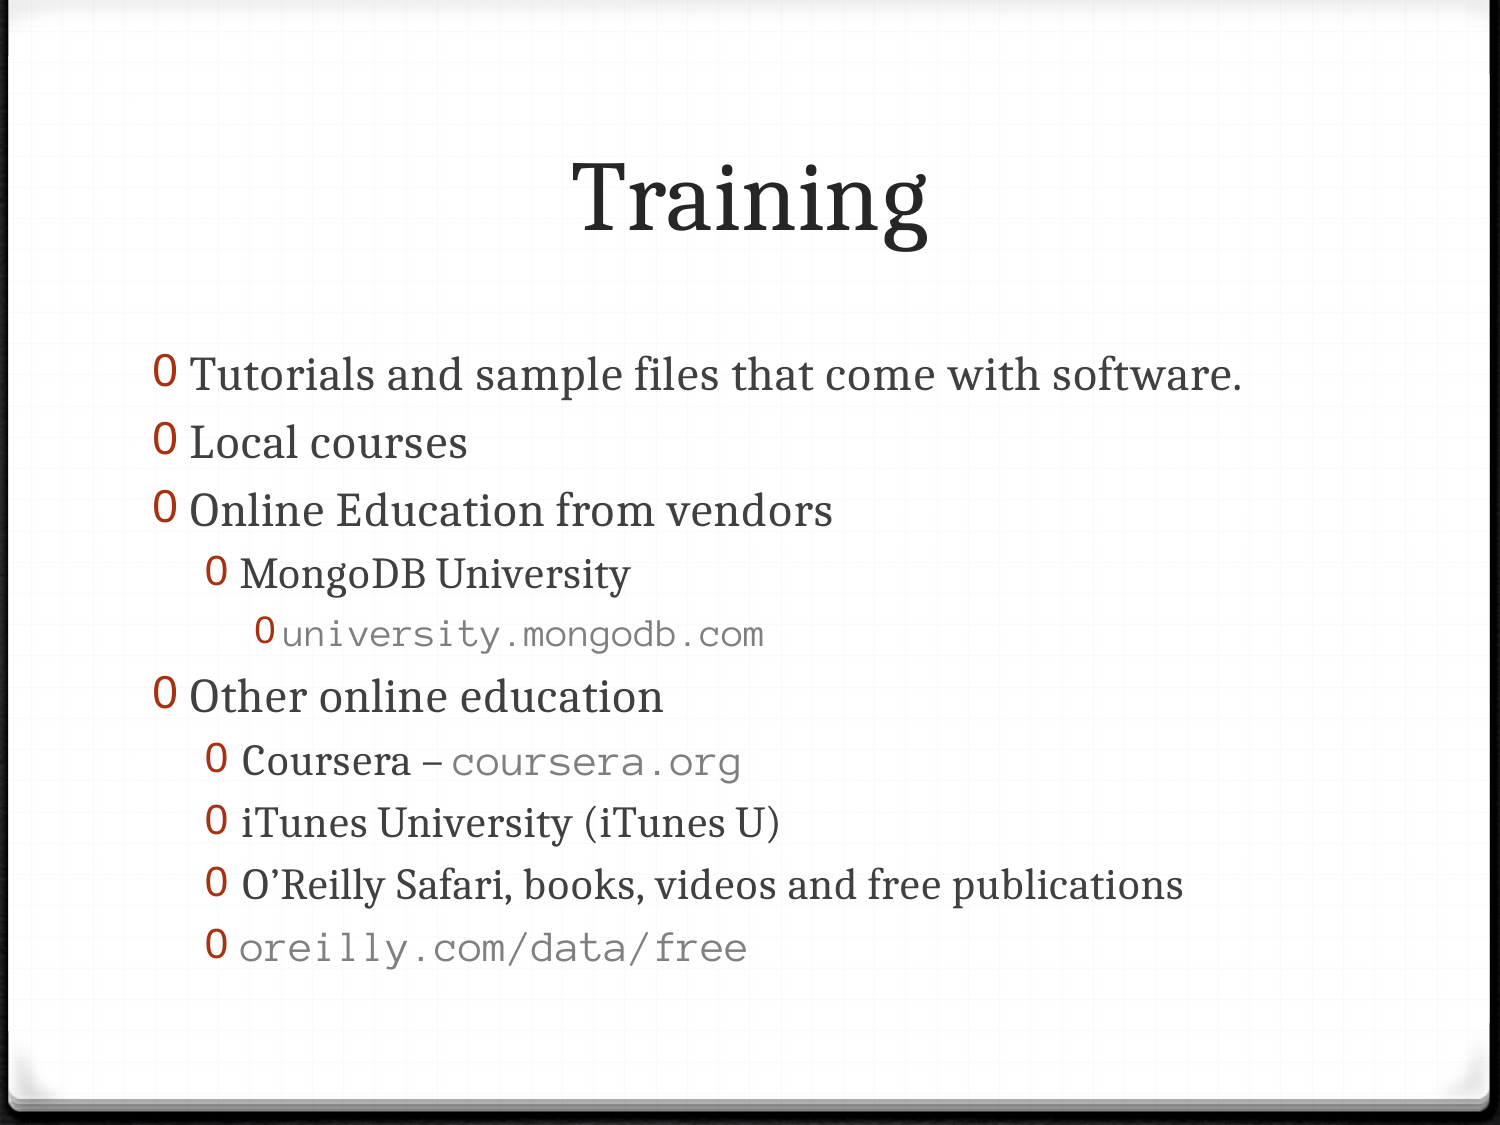

# Training
Tutorials and sample files that come with software.
Local courses
Online Education from vendors
MongoDB University
university.mongodb.com
Other online education
Coursera – coursera.org
iTunes University (iTunes U)
O’Reilly Safari, books, videos and free publications
oreilly.com/data/free